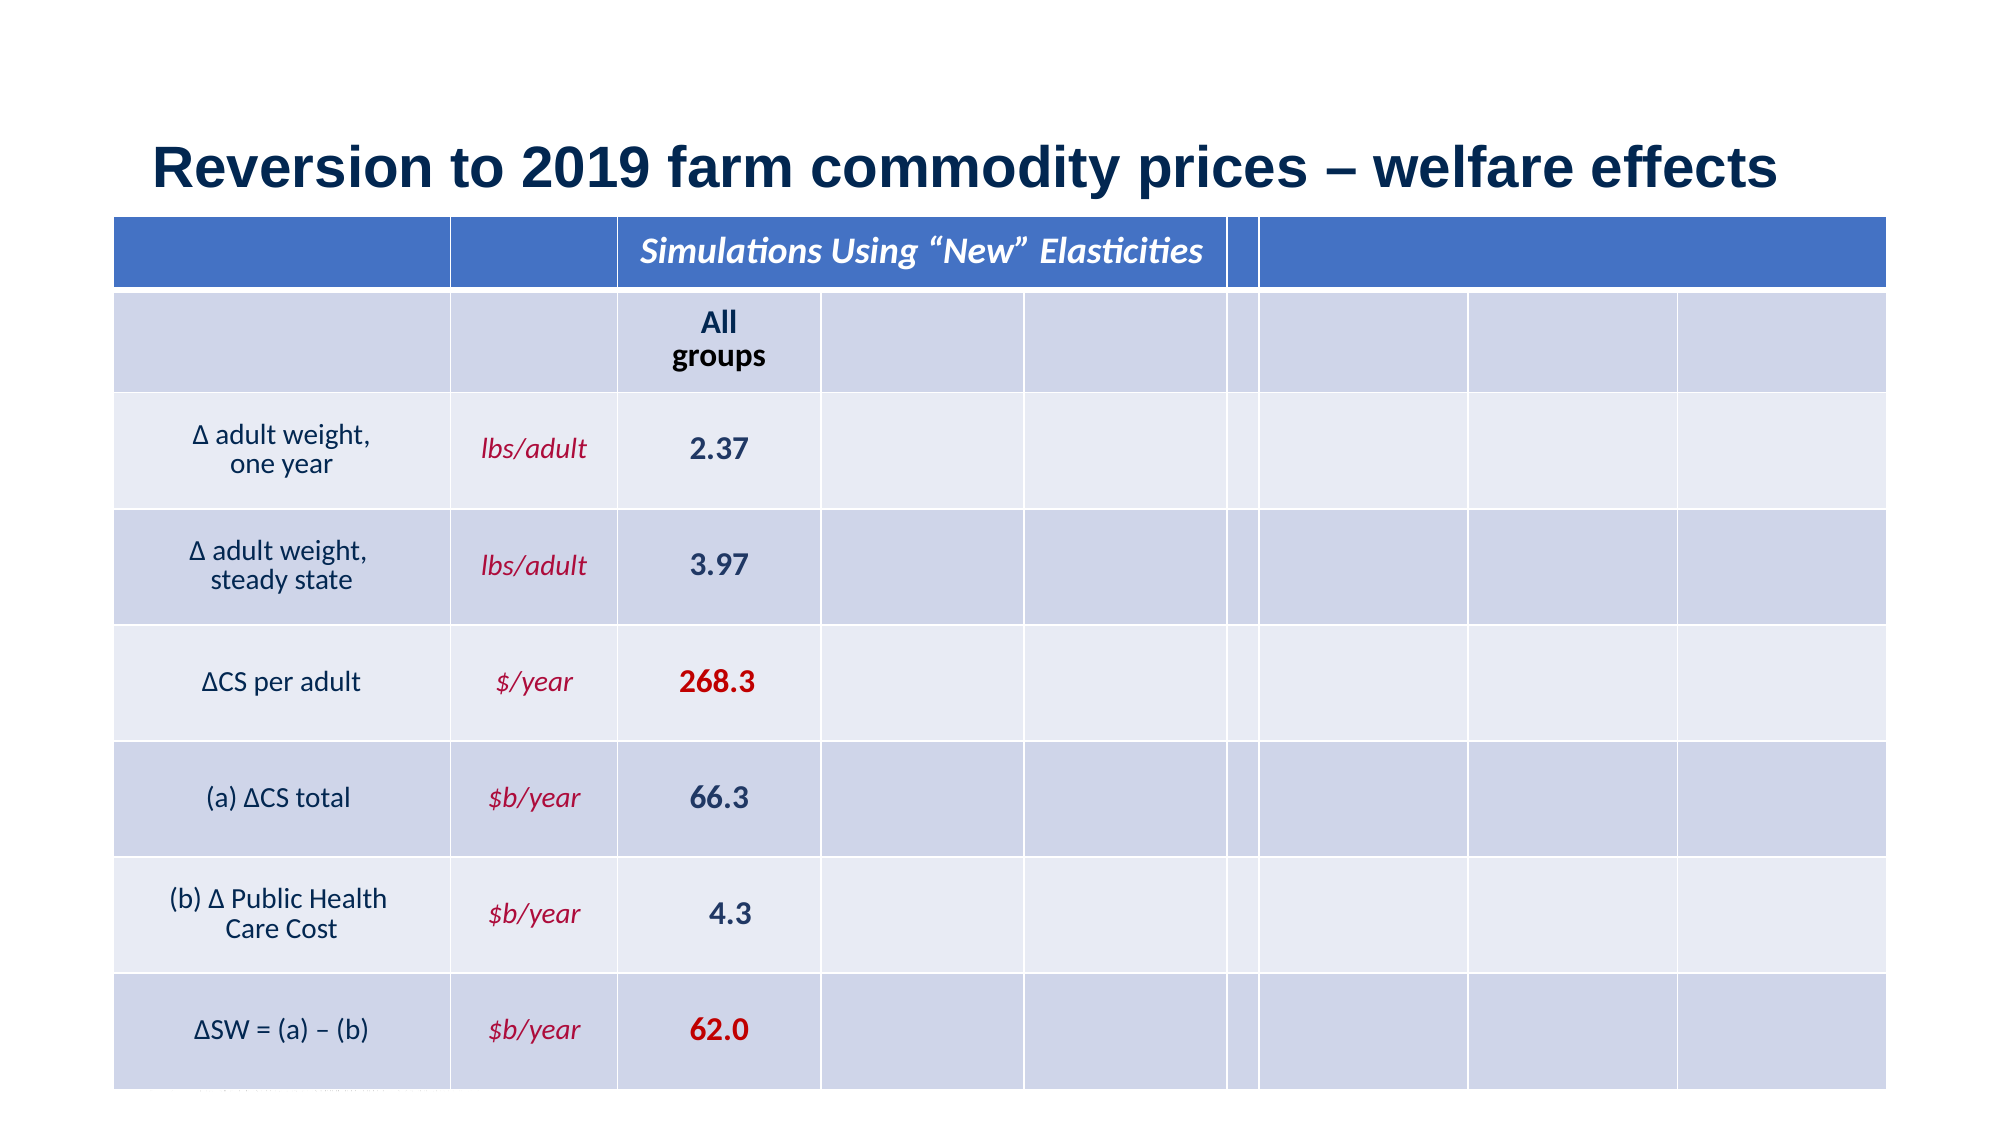

# Reversion to 2019 farm commodity prices – welfare effects
|  |  | Simulations Using “New” Elasticities |  |  |  |  |  |  |
| --- | --- | --- | --- | --- | --- | --- | --- | --- |
|  |  | All groups |  |  |  |  |  |  |
| ∆ adult weight, one year | lbs/adult | 2.37 |  |  |  |  |  |  |
| ∆ adult weight, steady state | lbs/adult | 3.97 |  |  |  |  |  |  |
| ∆CS per adult | $/year | 268.3 |  |  |  |  |  |  |
| (a) ∆CS total | $b/year | 66.3 |  |  |  |  |  |  |
| (b) ∆ Public Health Care Cost | $b/year | 4.3 |  |  |  |  |  |  |
| ∆SW = (a) – (b) | $b/year | 62.0 |  |  |  |  |  |  |